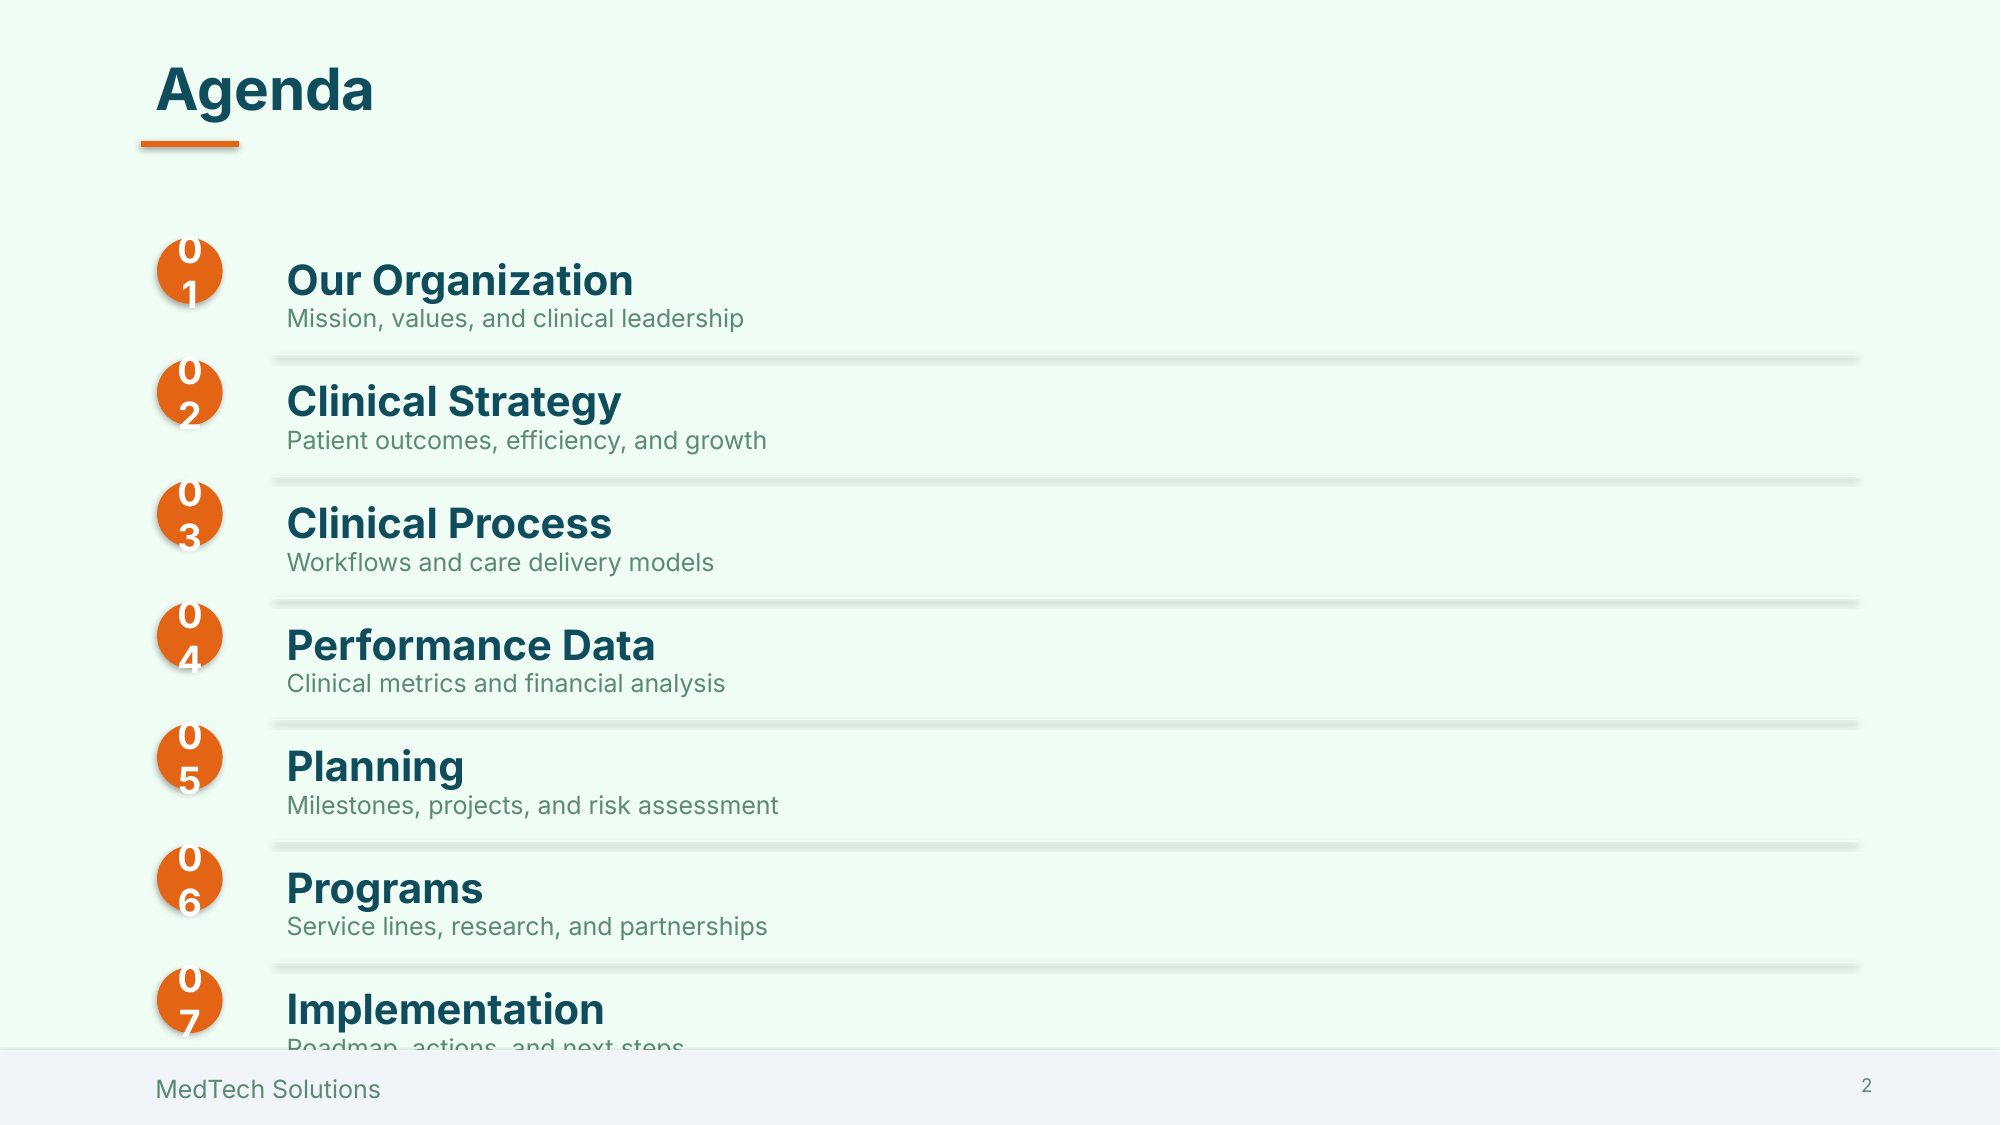

Agenda

01
Our Organization
Mission, values, and clinical leadership

02
Clinical Strategy
Patient outcomes, efficiency, and growth

03
Clinical Process
Workflows and care delivery models

04
Performance Data
Clinical metrics and financial analysis

05
Planning
Milestones, projects, and risk assessment

06
Programs
Service lines, research, and partnerships

07
Implementation
Roadmap, actions, and next steps

MedTech Solutions
2